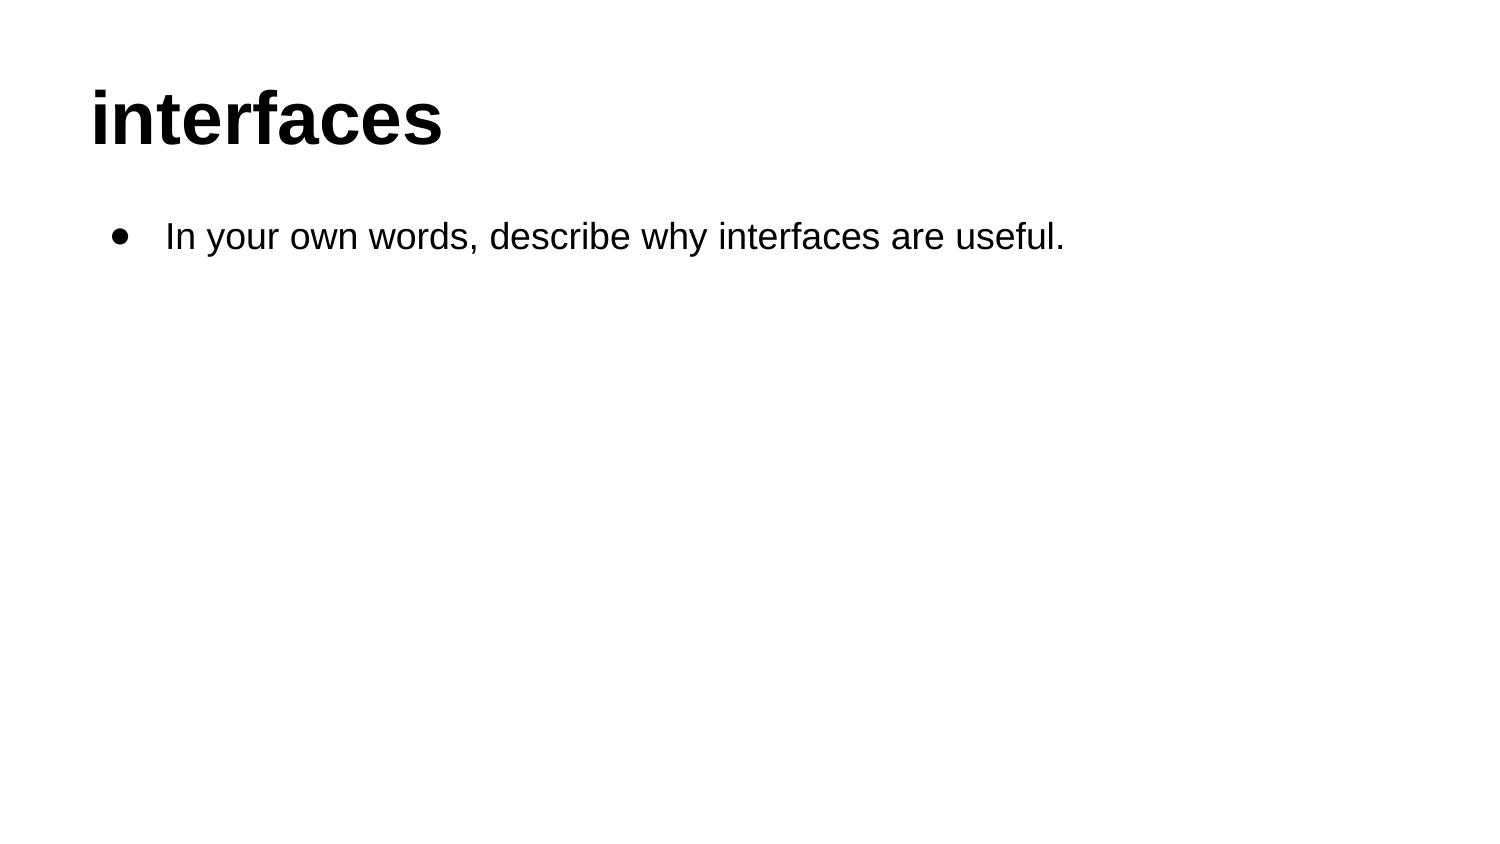

# interfaces
In your own words, describe why interfaces are useful.